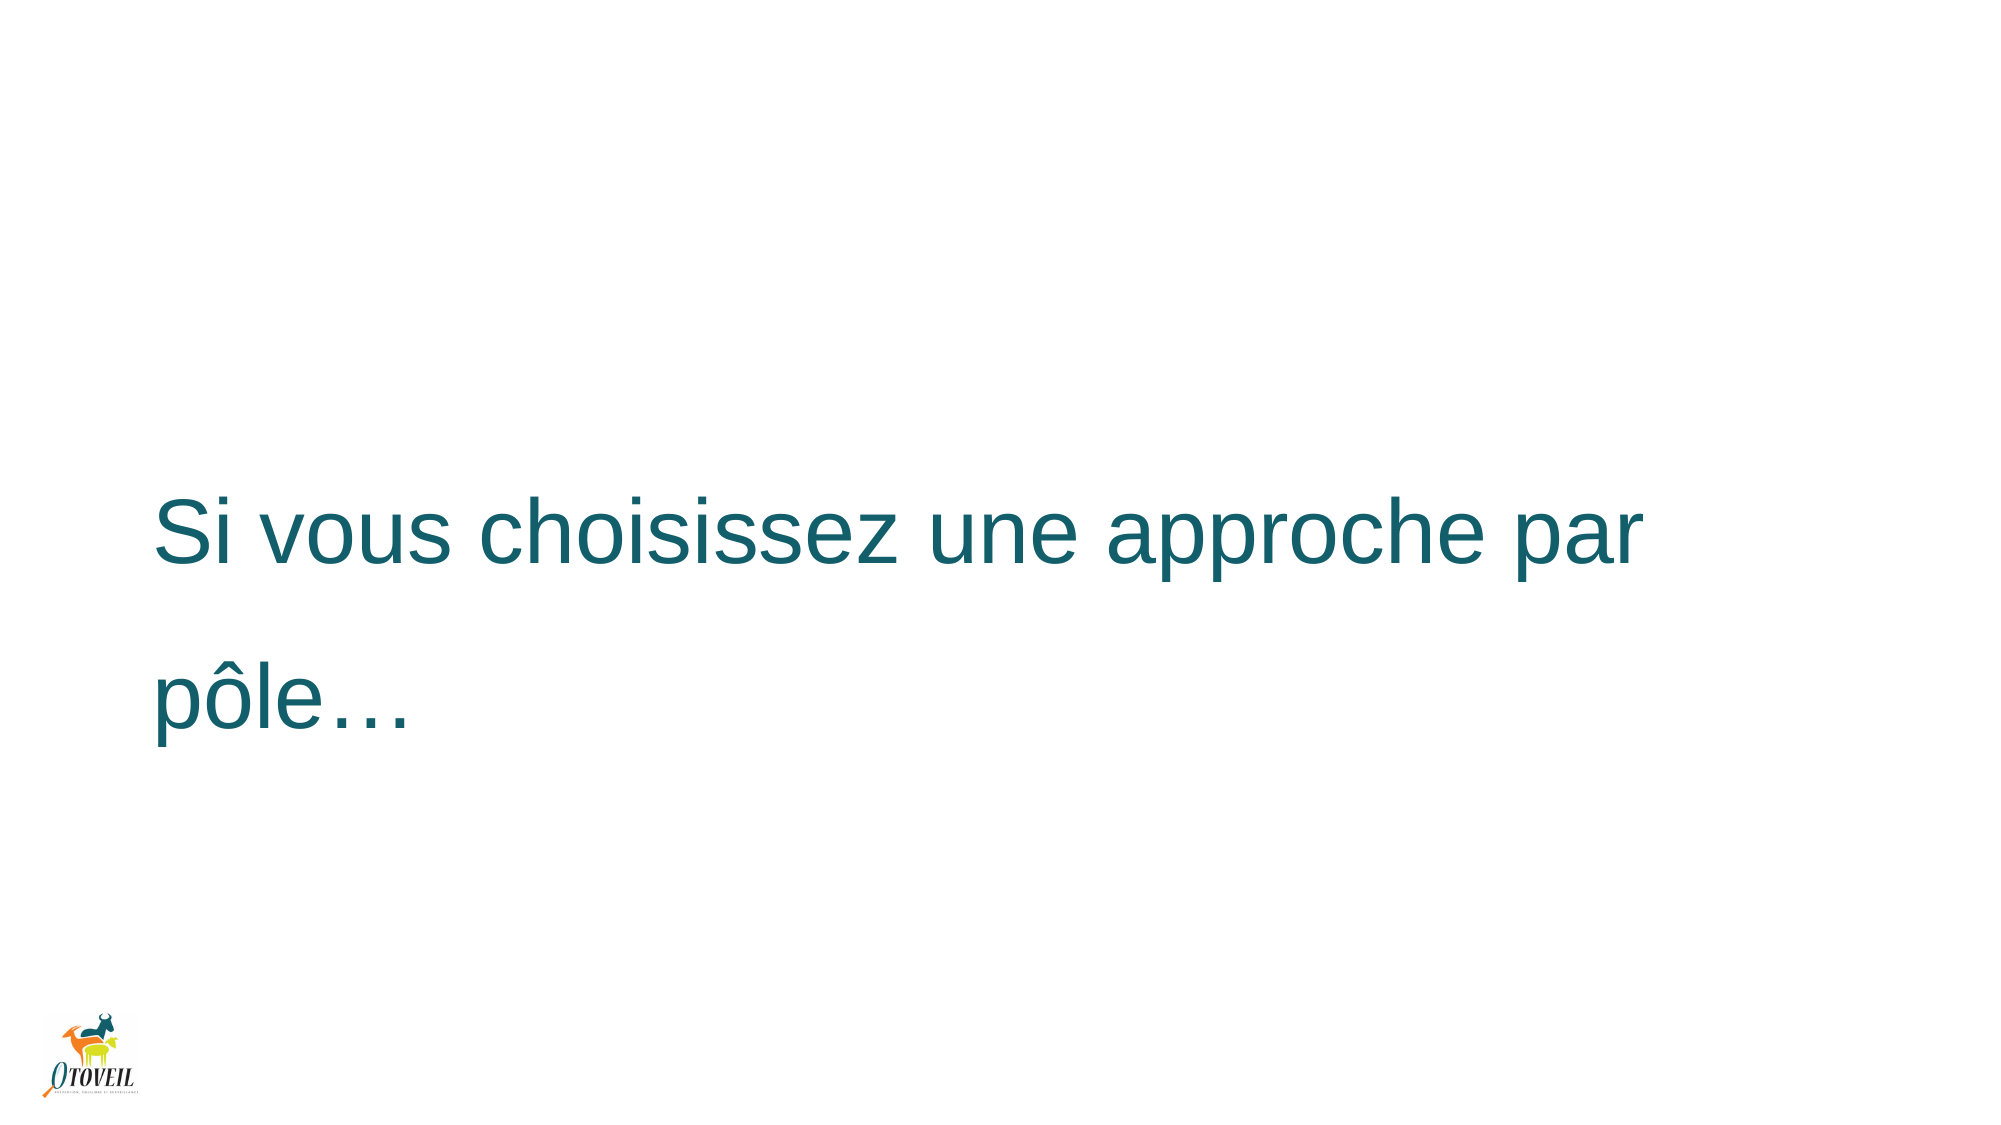

# Si vous choisissez une approche par pôle…